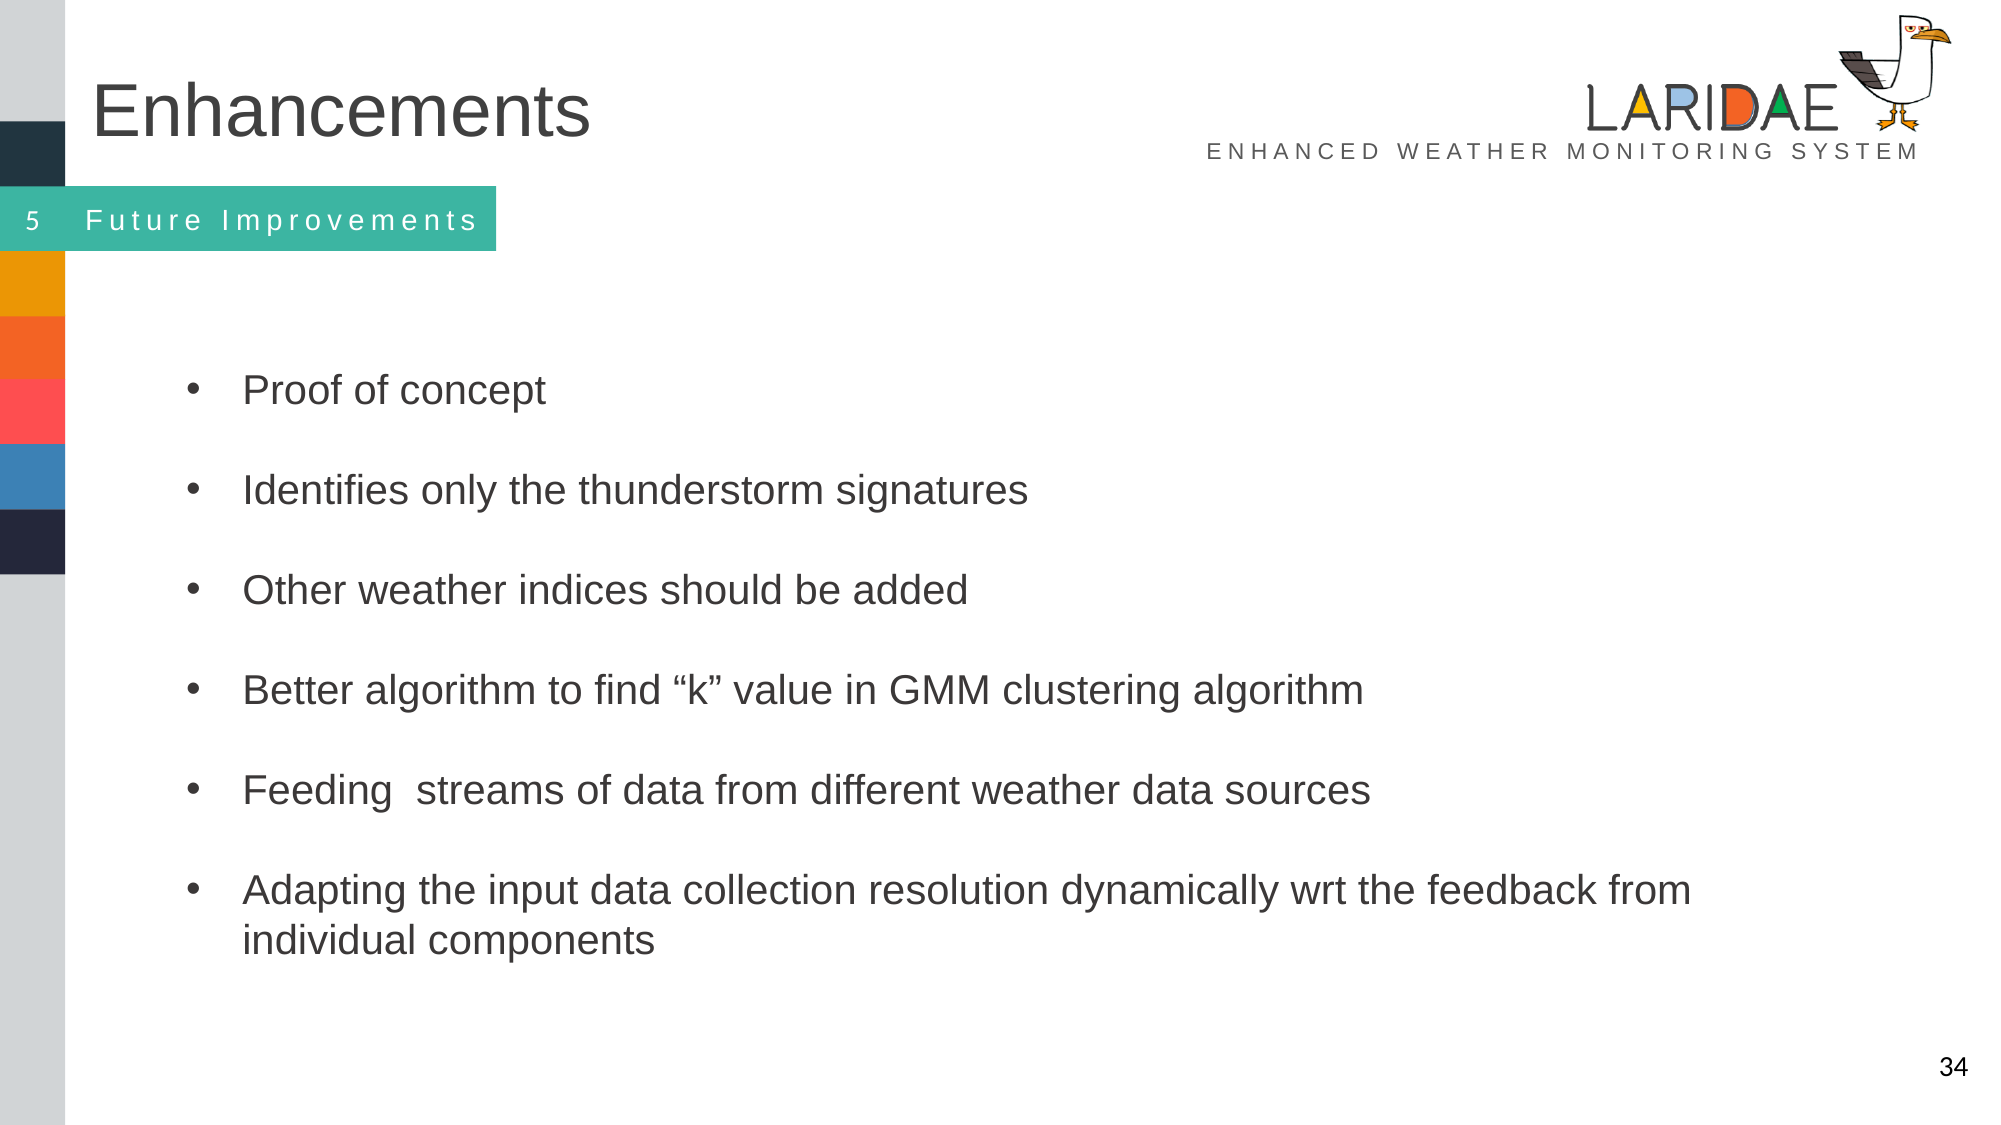

Enhancements
Proof of concept
Identifies only the thunderstorm signatures
Other weather indices should be added
Better algorithm to find “k” value in GMM clustering algorithm
Feeding  streams of data from different weather data sources
Adapting the input data collection resolution dynamically wrt the feedback from individual components
34